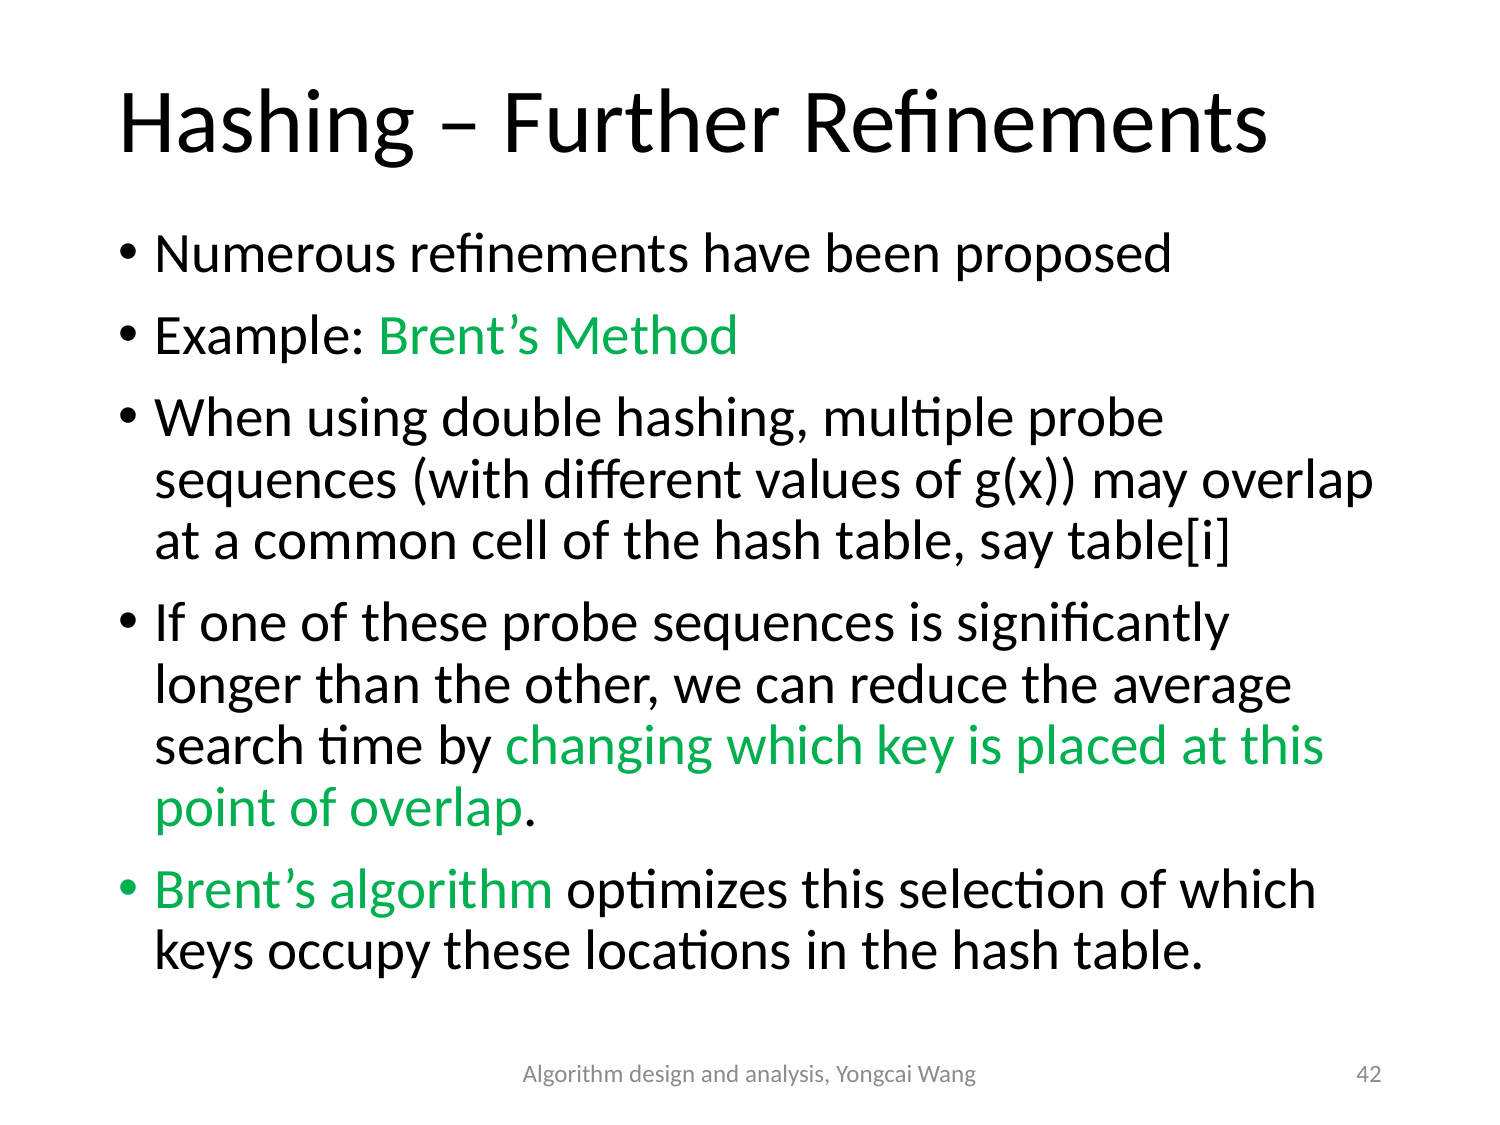

# Hashing – Further Refinements
Numerous refinements have been proposed
Example: Brent’s Method
When using double hashing, multiple probe sequences (with different values of g(x)) may overlap at a common cell of the hash table, say table[i]
If one of these probe sequences is significantly longer than the other, we can reduce the average search time by changing which key is placed at this point of overlap.
Brent’s algorithm optimizes this selection of which keys occupy these locations in the hash table.

Algorithm design and analysis, Yongcai Wang
42